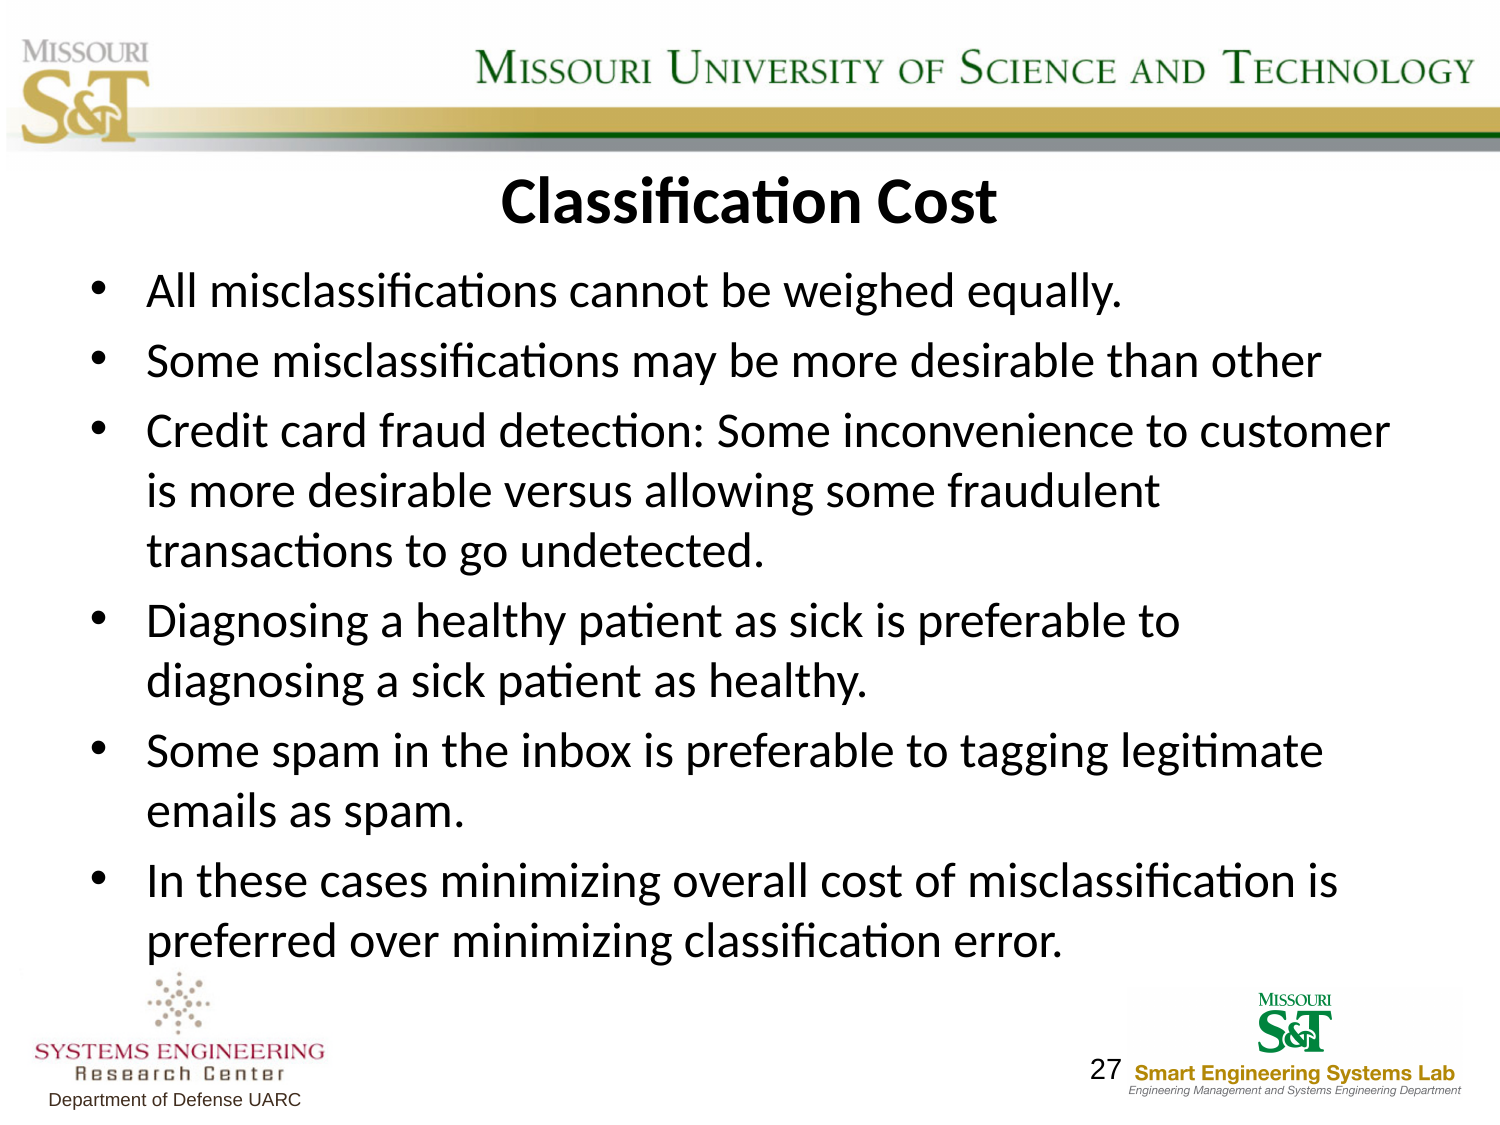

# Classification Cost
All misclassifications cannot be weighed equally.
Some misclassifications may be more desirable than other
Credit card fraud detection: Some inconvenience to customer is more desirable versus allowing some fraudulent transactions to go undetected.
Diagnosing a healthy patient as sick is preferable to diagnosing a sick patient as healthy.
Some spam in the inbox is preferable to tagging legitimate emails as spam.
In these cases minimizing overall cost of misclassification is preferred over minimizing classification error.
27